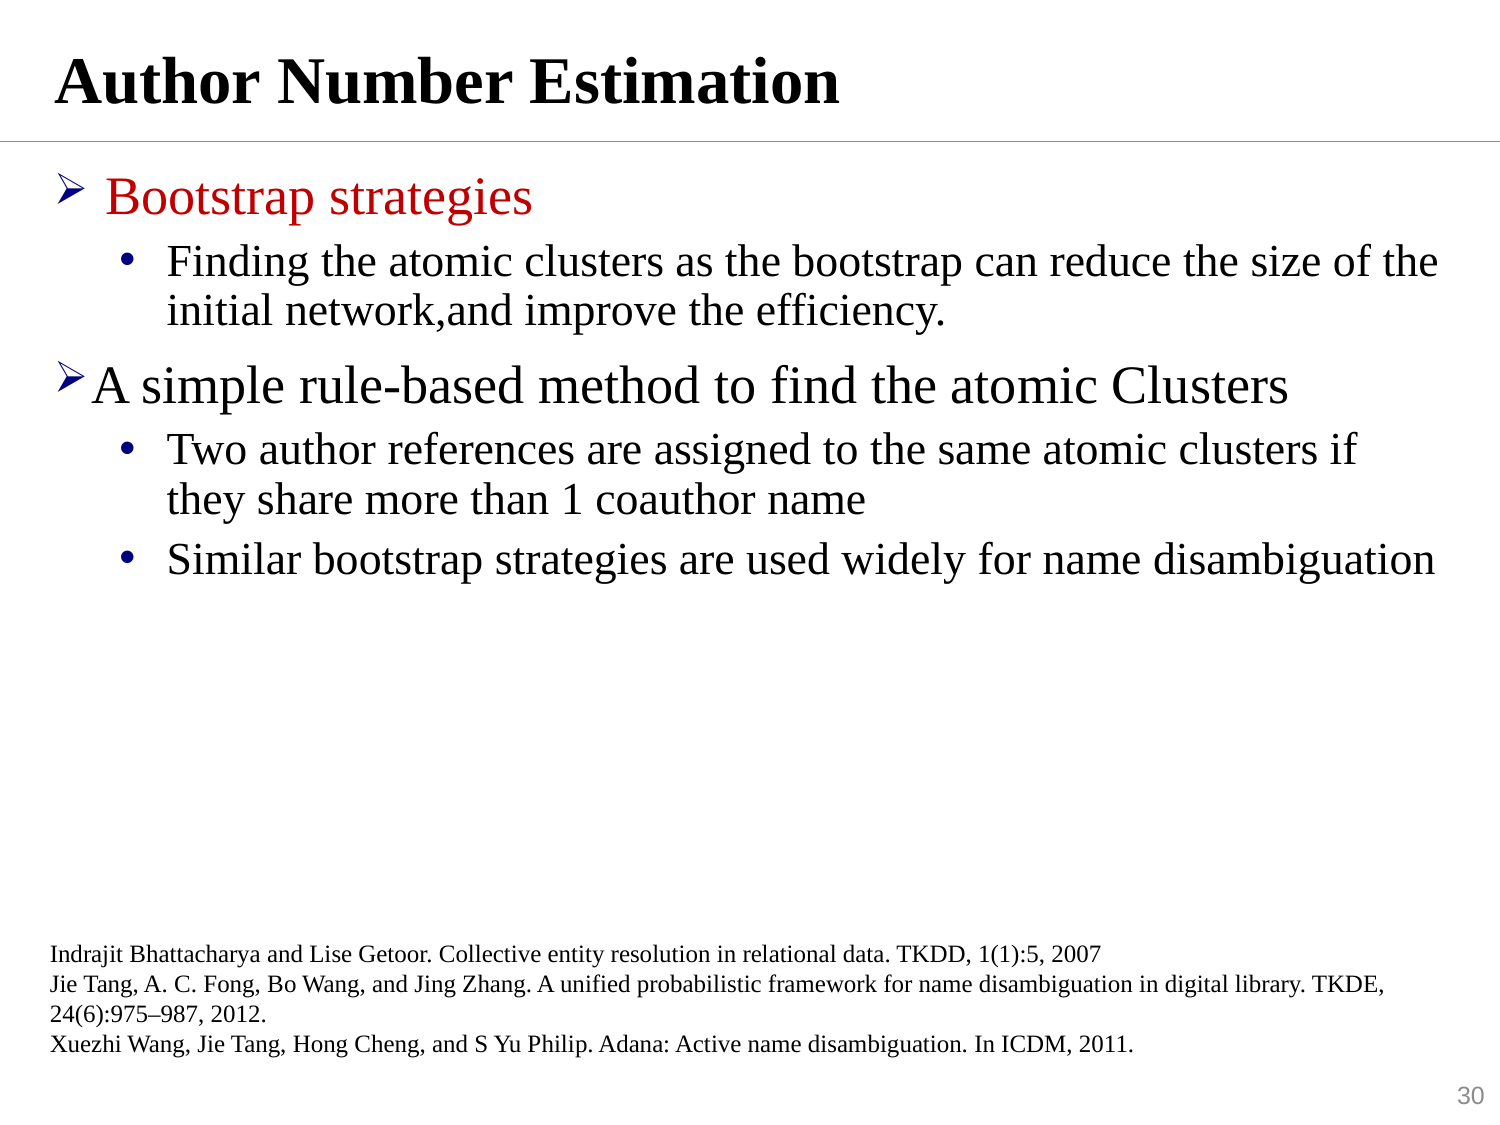

# Author Number Estimation
 Bootstrap strategies
Finding the atomic clusters as the bootstrap can reduce the size of the initial network,and improve the efficiency.
A simple rule-based method to find the atomic Clusters
Two author references are assigned to the same atomic clusters if they share more than 1 coauthor name
Similar bootstrap strategies are used widely for name disambiguation
Indrajit Bhattacharya and Lise Getoor. Collective entity resolution in relational data. TKDD, 1(1):5, 2007
Jie Tang, A. C. Fong, Bo Wang, and Jing Zhang. A unified probabilistic framework for name disambiguation in digital library. TKDE, 24(6):975–987, 2012.
Xuezhi Wang, Jie Tang, Hong Cheng, and S Yu Philip. Adana: Active name disambiguation. In ICDM, 2011.
30